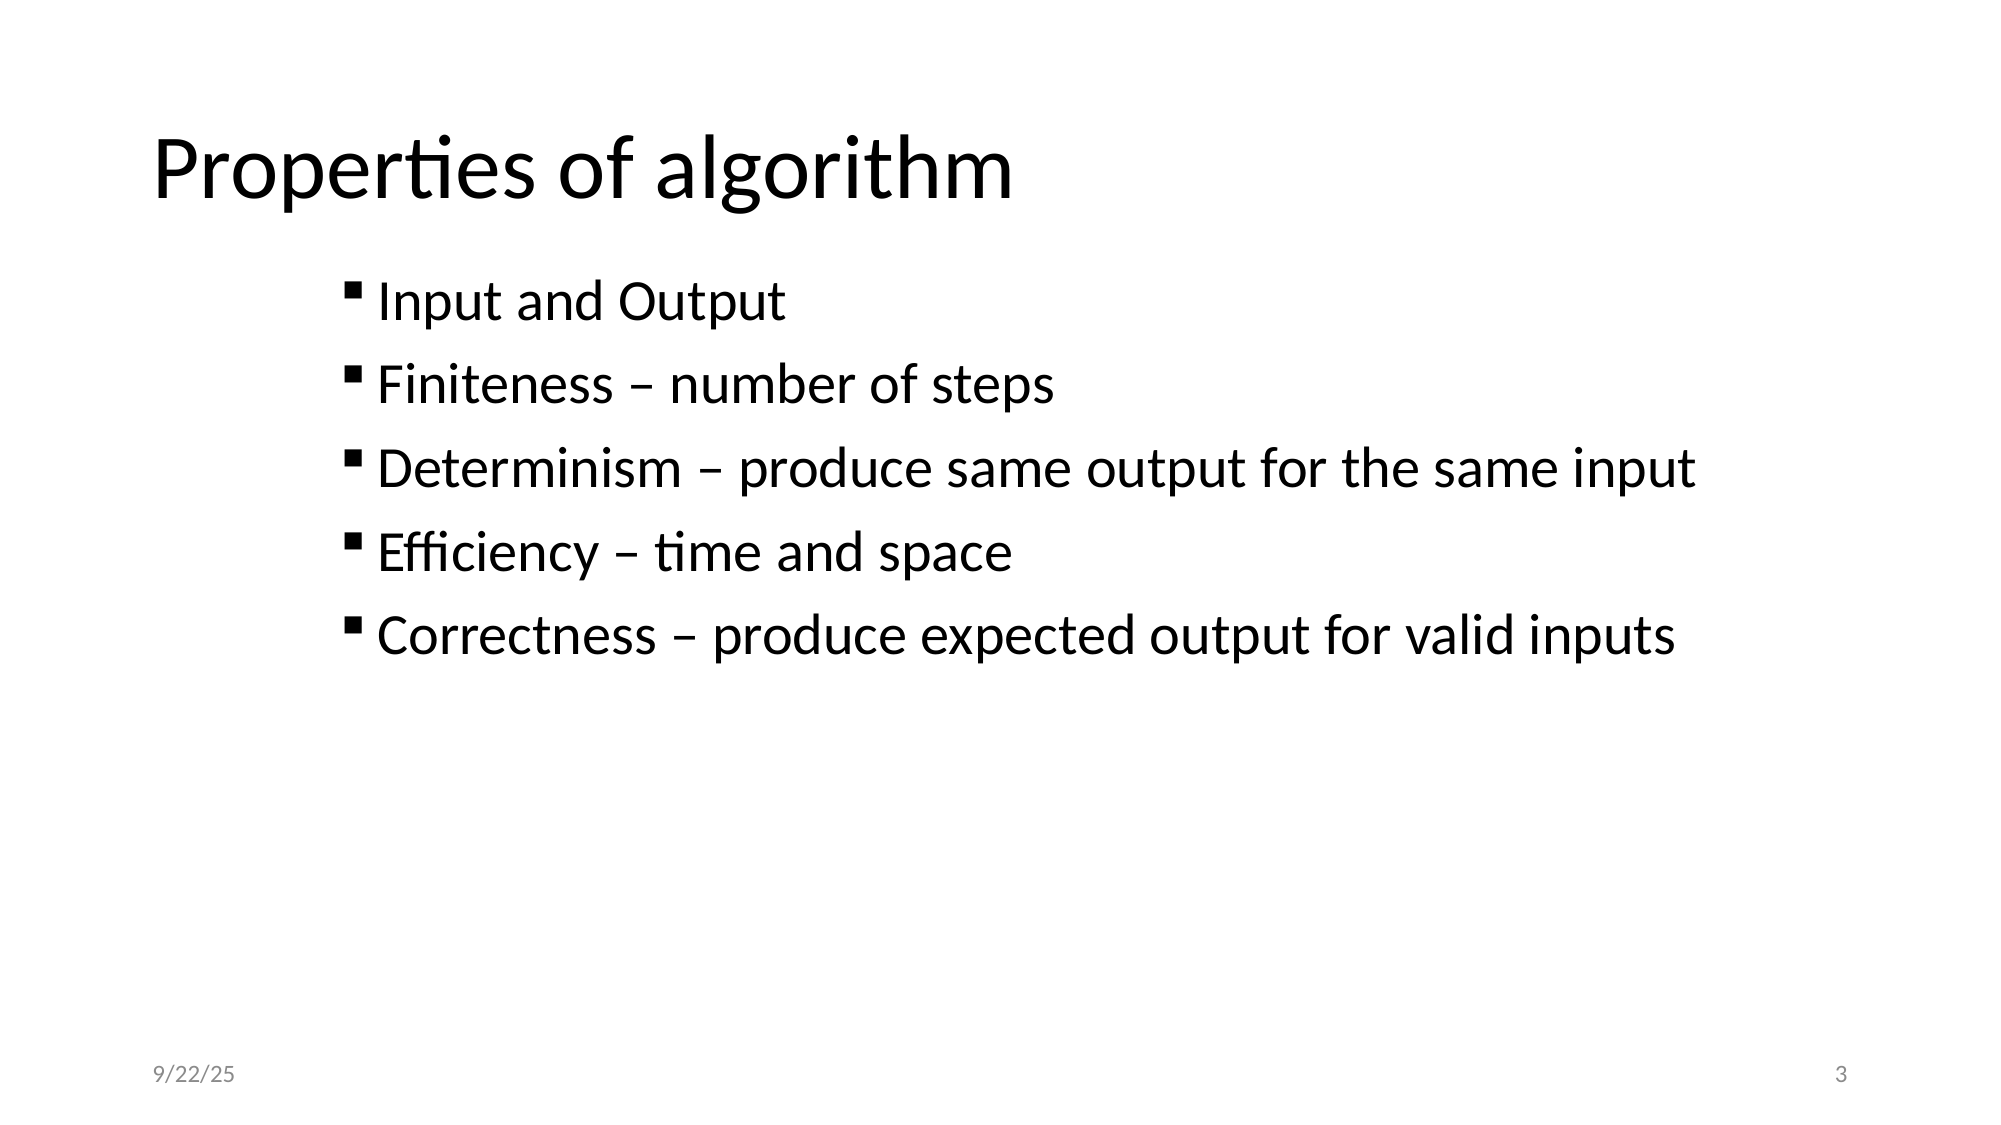

# Properties of algorithm
Input and Output
Finiteness – number of steps
Determinism – produce same output for the same input
Efficiency – time and space
Correctness – produce expected output for valid inputs

9/22/25
3